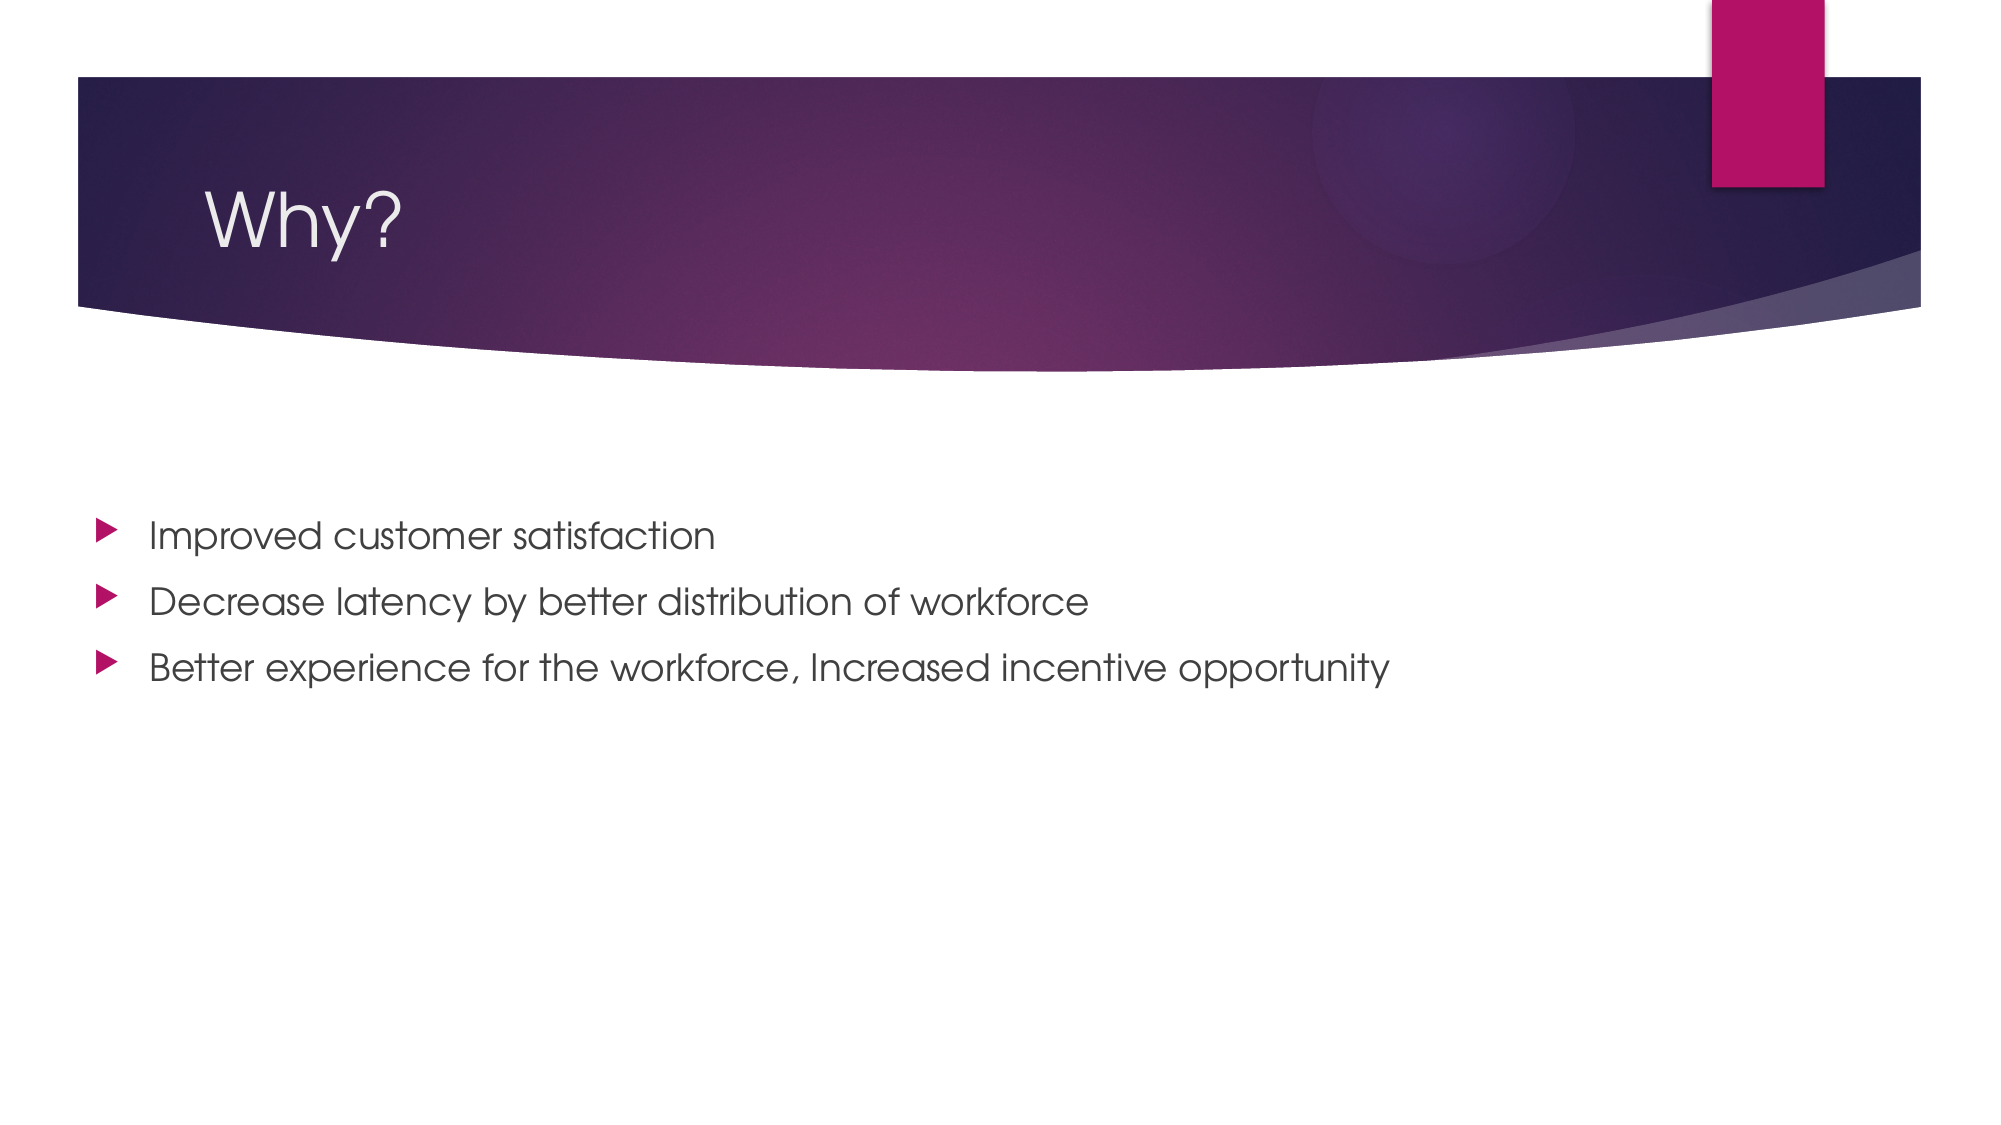

# Why?

Improved customer satisfaction
Decrease latency by better distribution of workforce
Better experience for the workforce, Increased incentive opportunity